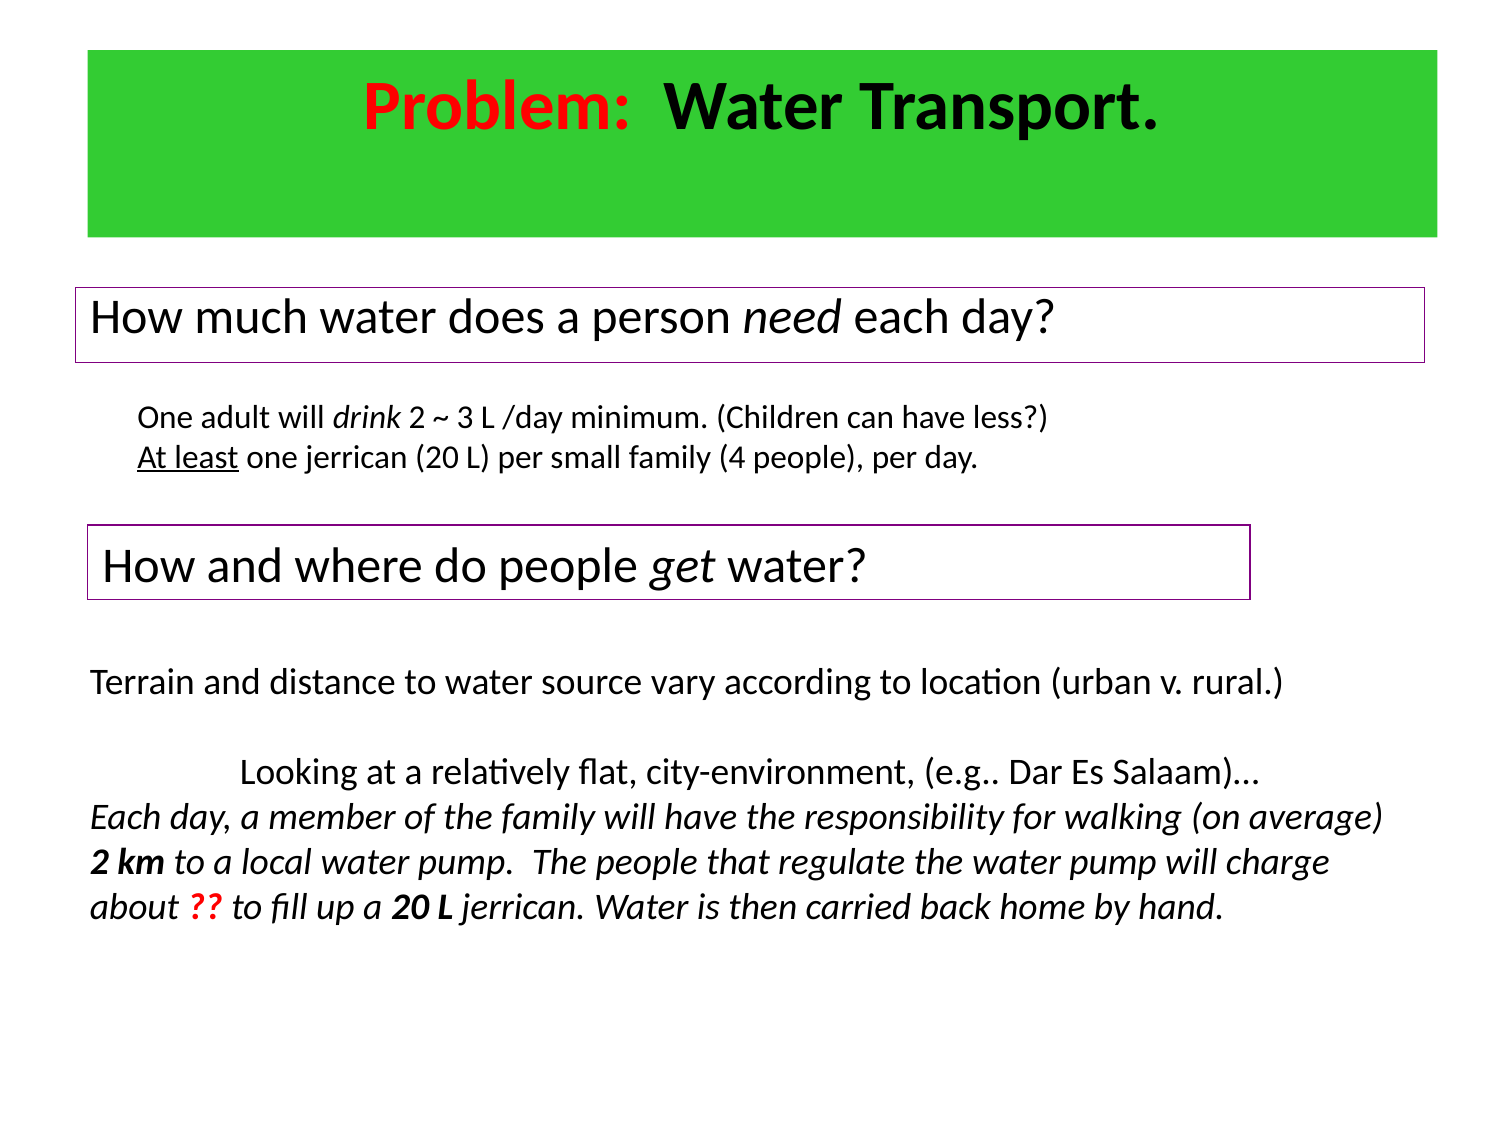

# Problem:  Water Transport.
How much water does a person need each day?
One adult will drink 2 ~ 3 L /day minimum. (Children can have less?)
At least one jerrican (20 L) per small family (4 people), per day.
How and where do people get water?
Terrain and distance to water source vary according to location (urban v. rural.)

	Looking at a relatively flat, city-environment, (e.g.. Dar Es Salaam)…
Each day, a member of the family will have the responsibility for walking (on average)     2 km to a local water pump.  The people that regulate the water pump will charge about ?? to fill up a 20 L jerrican. Water is then carried back home by hand.